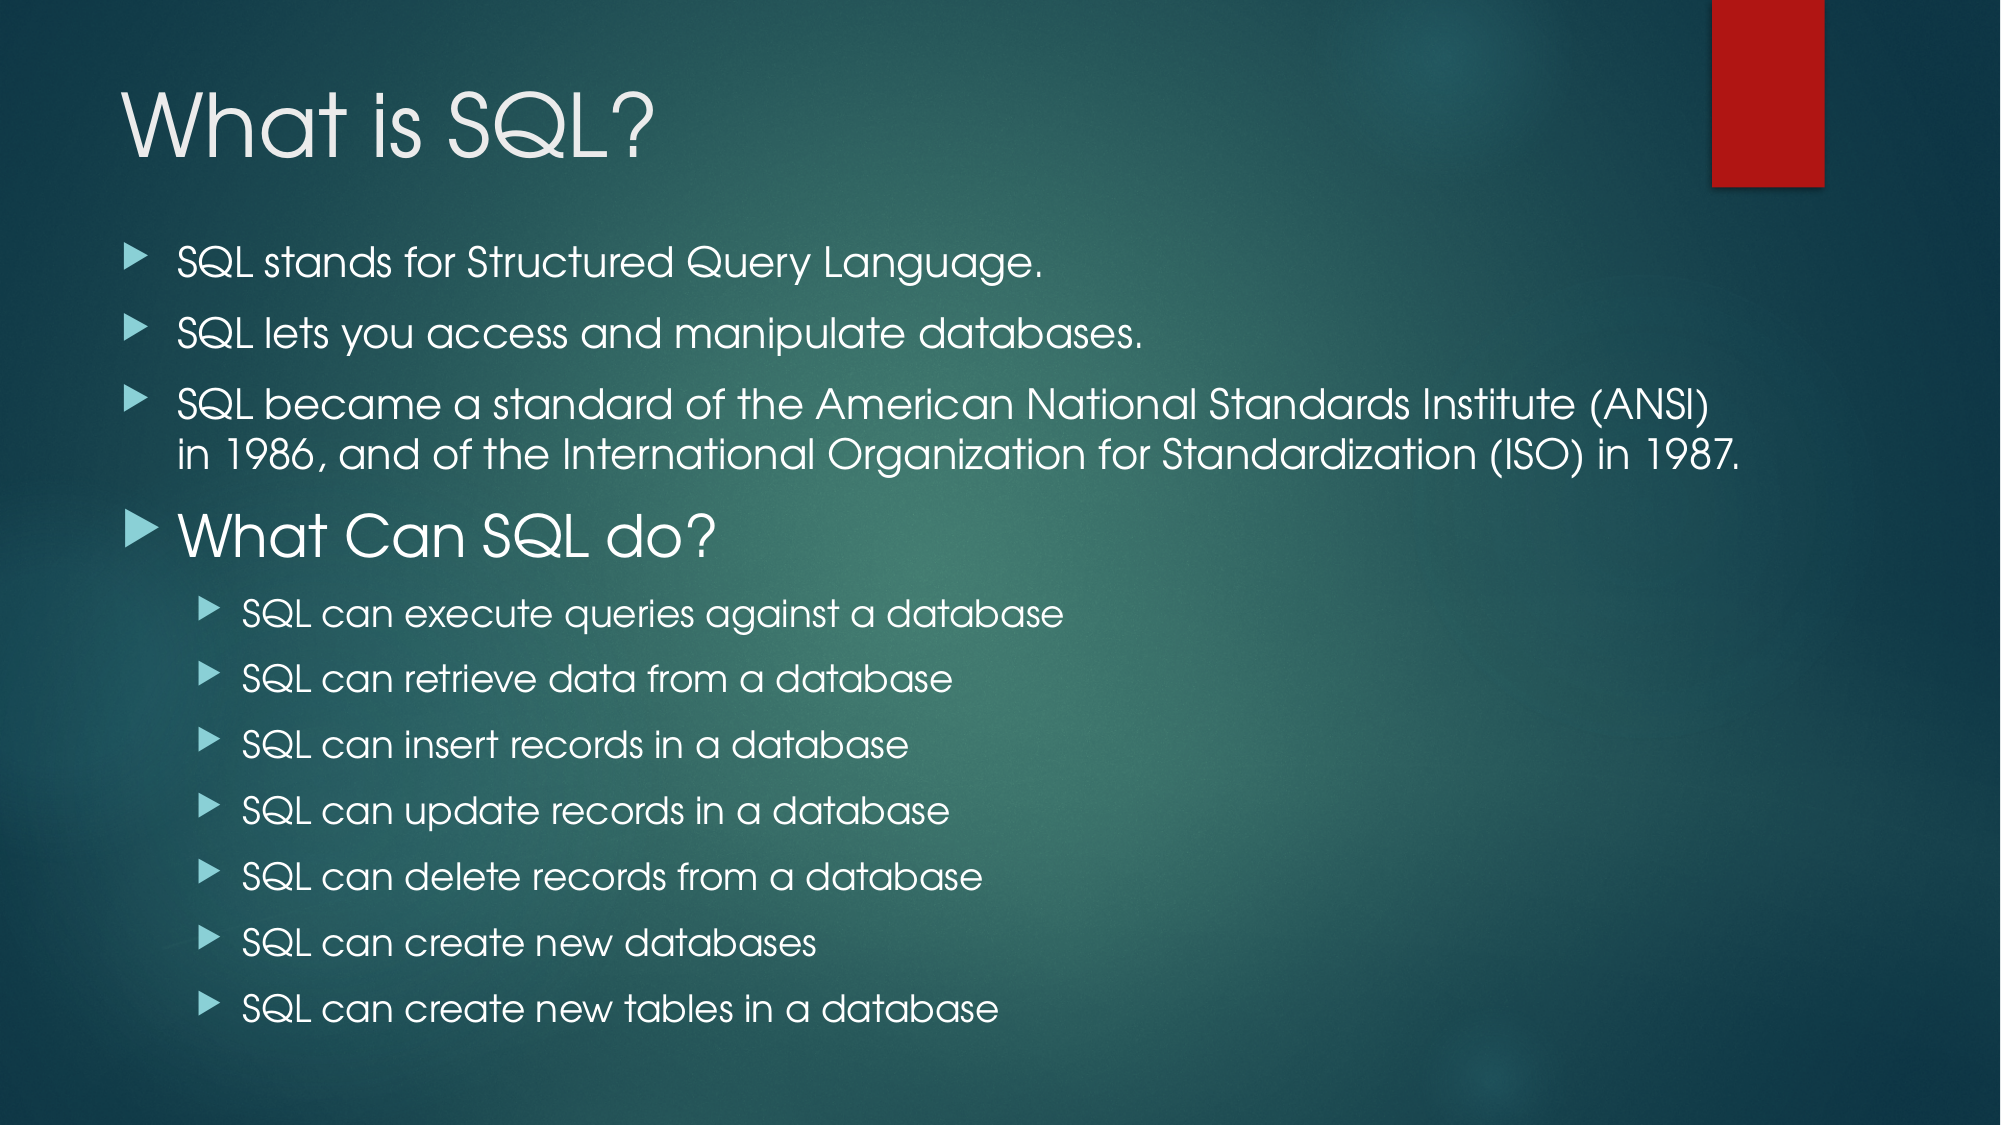

# What is SQL?
SQL stands for Structured Query Language.
SQL lets you access and manipulate databases.
SQL became a standard of the American National Standards Institute (ANSI) in 1986, and of the International Organization for Standardization (ISO) in 1987.
What Can SQL do?
SQL can execute queries against a database
SQL can retrieve data from a database
SQL can insert records in a database
SQL can update records in a database
SQL can delete records from a database
SQL can create new databases
SQL can create new tables in a database